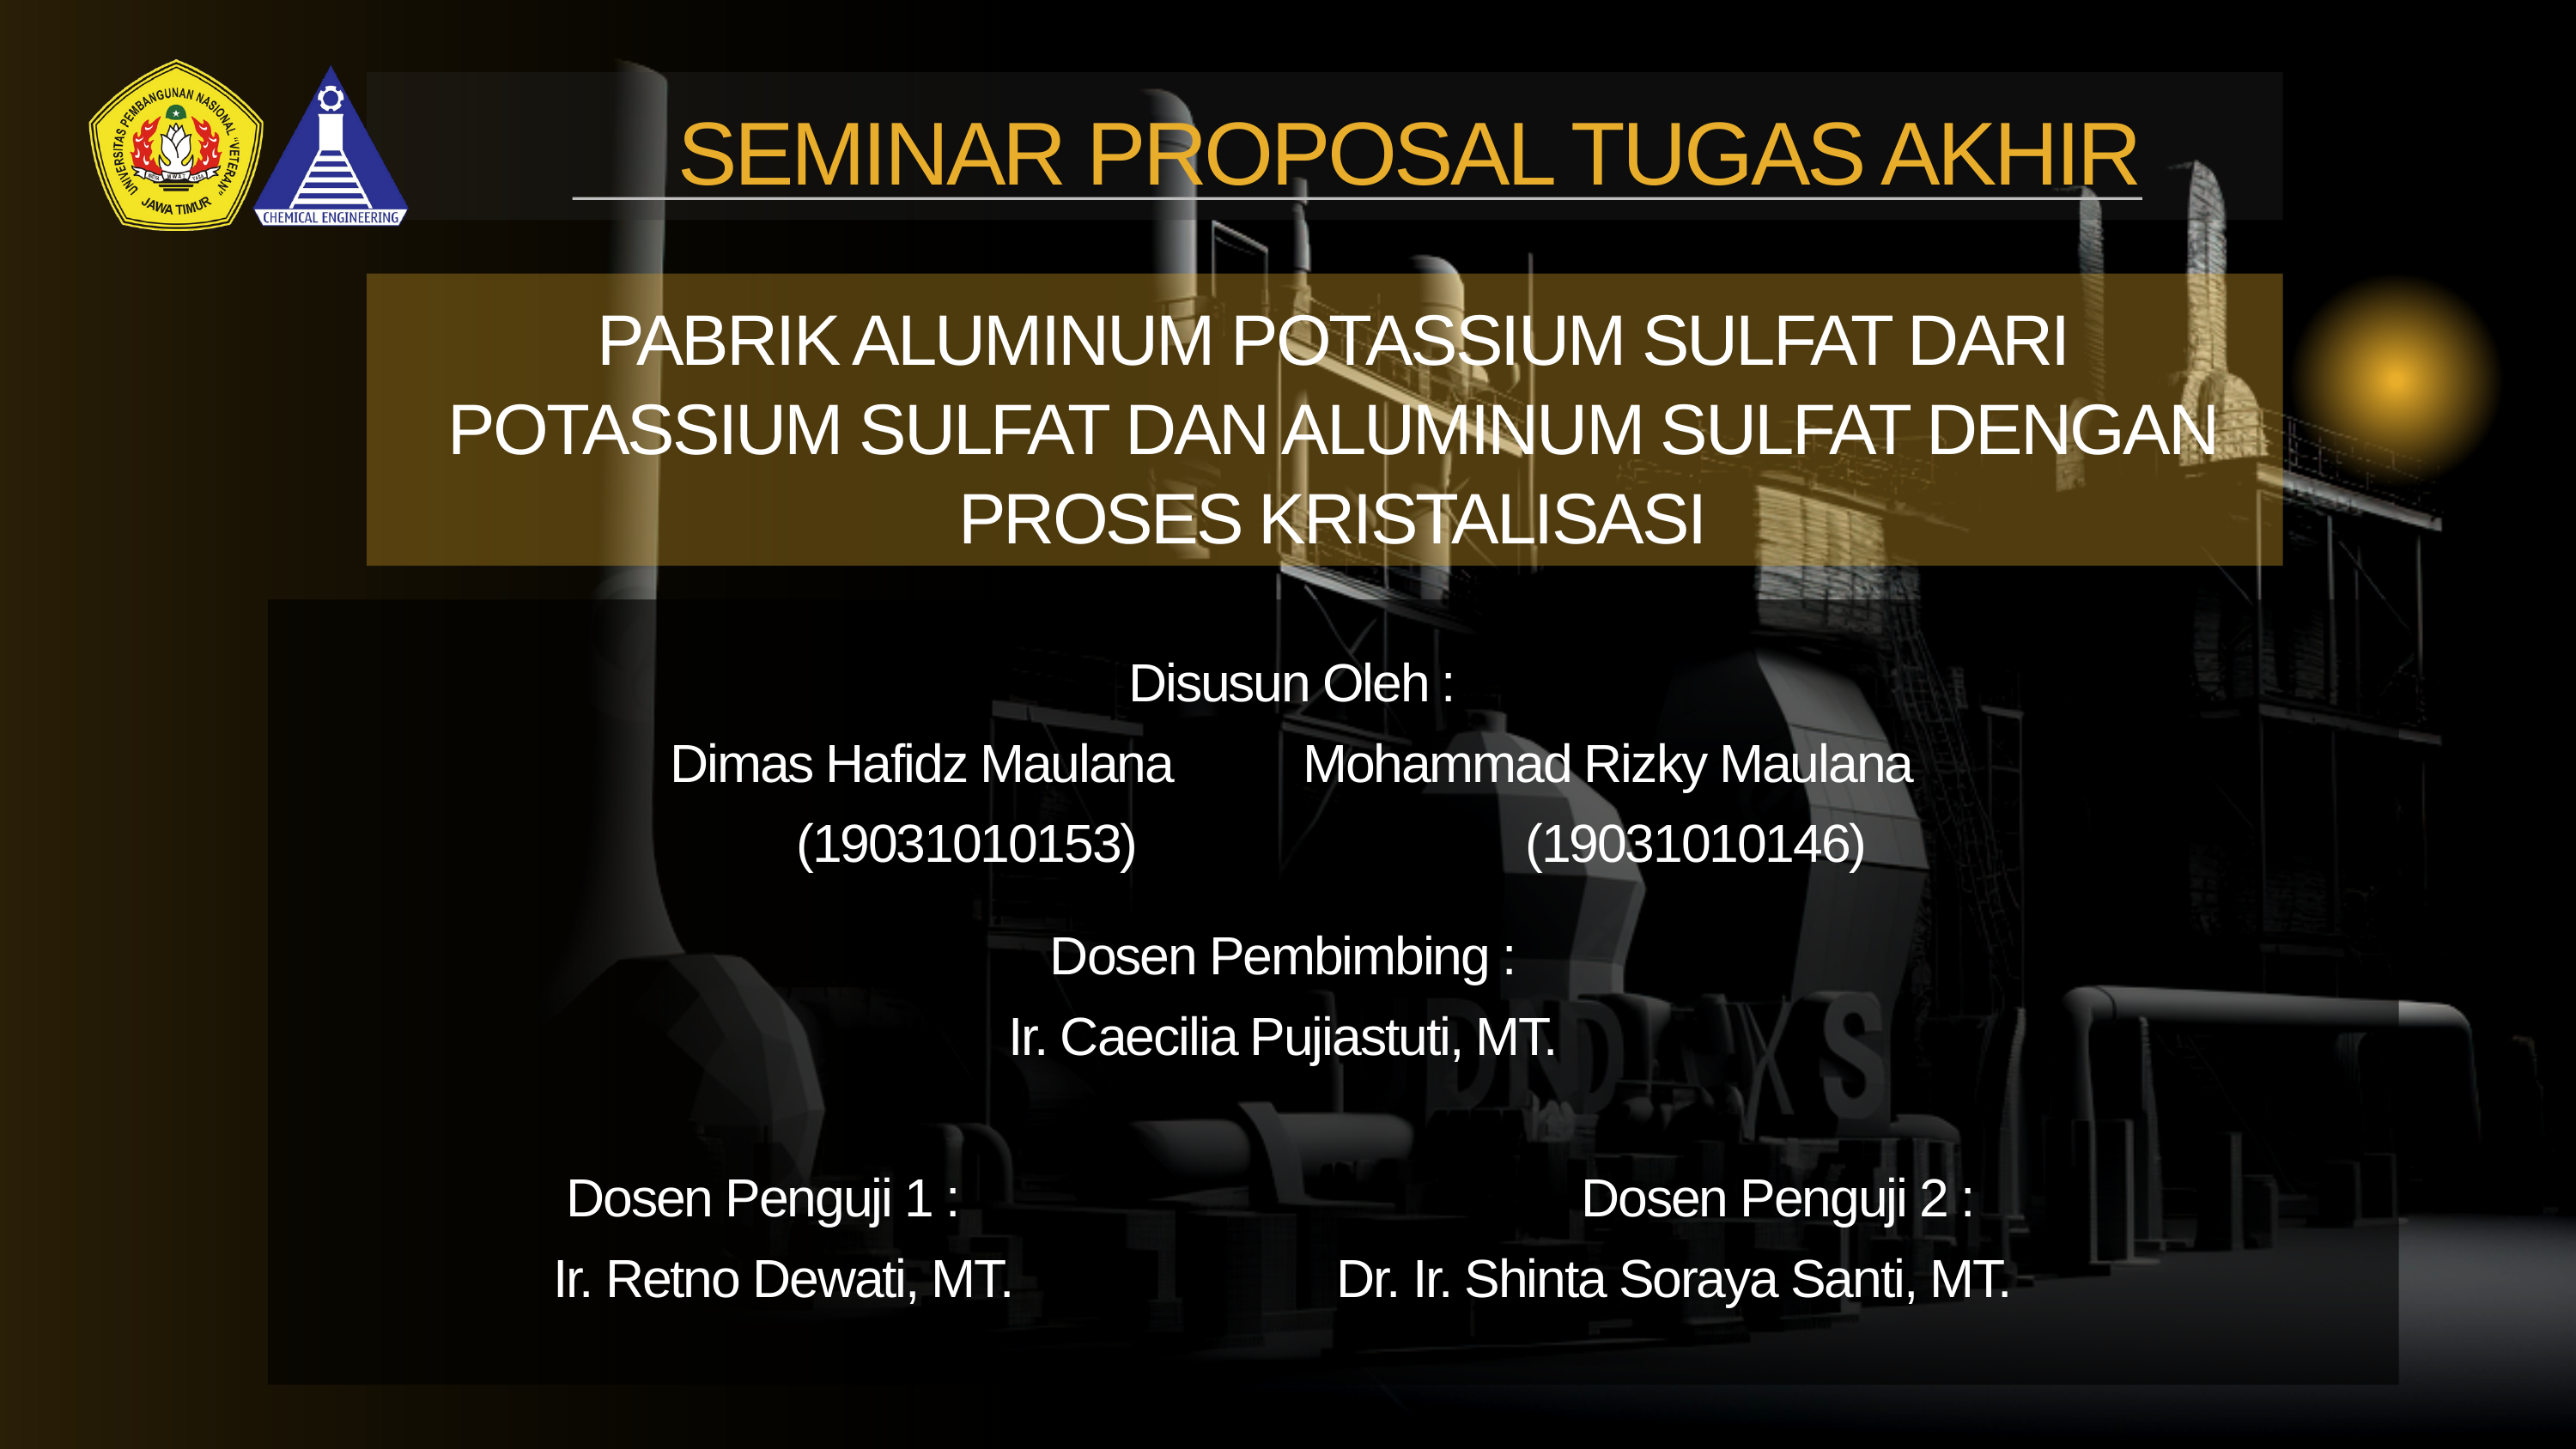

SEMINAR PROPOSAL TUGAS AKHIR

PABRIK ALUMINUM POTASSIUM SULFAT DARI POTASSIUM SULFAT DAN ALUMINUM SULFAT DENGAN PROSES KRISTALISASI

Disusun Oleh :
Dimas Hafidz Maulana          Mohammad Rizky Maulana
      (19031010153)                              (19031010146)
Dosen Pembimbing :
Ir. Caecilia Pujiastuti, MT.

    Dosen Penguji 1 :                                                Dosen Penguji 2 :
Ir. Retno Dewati, MT.                         Dr. Ir. Shinta Soraya Santi, MT.